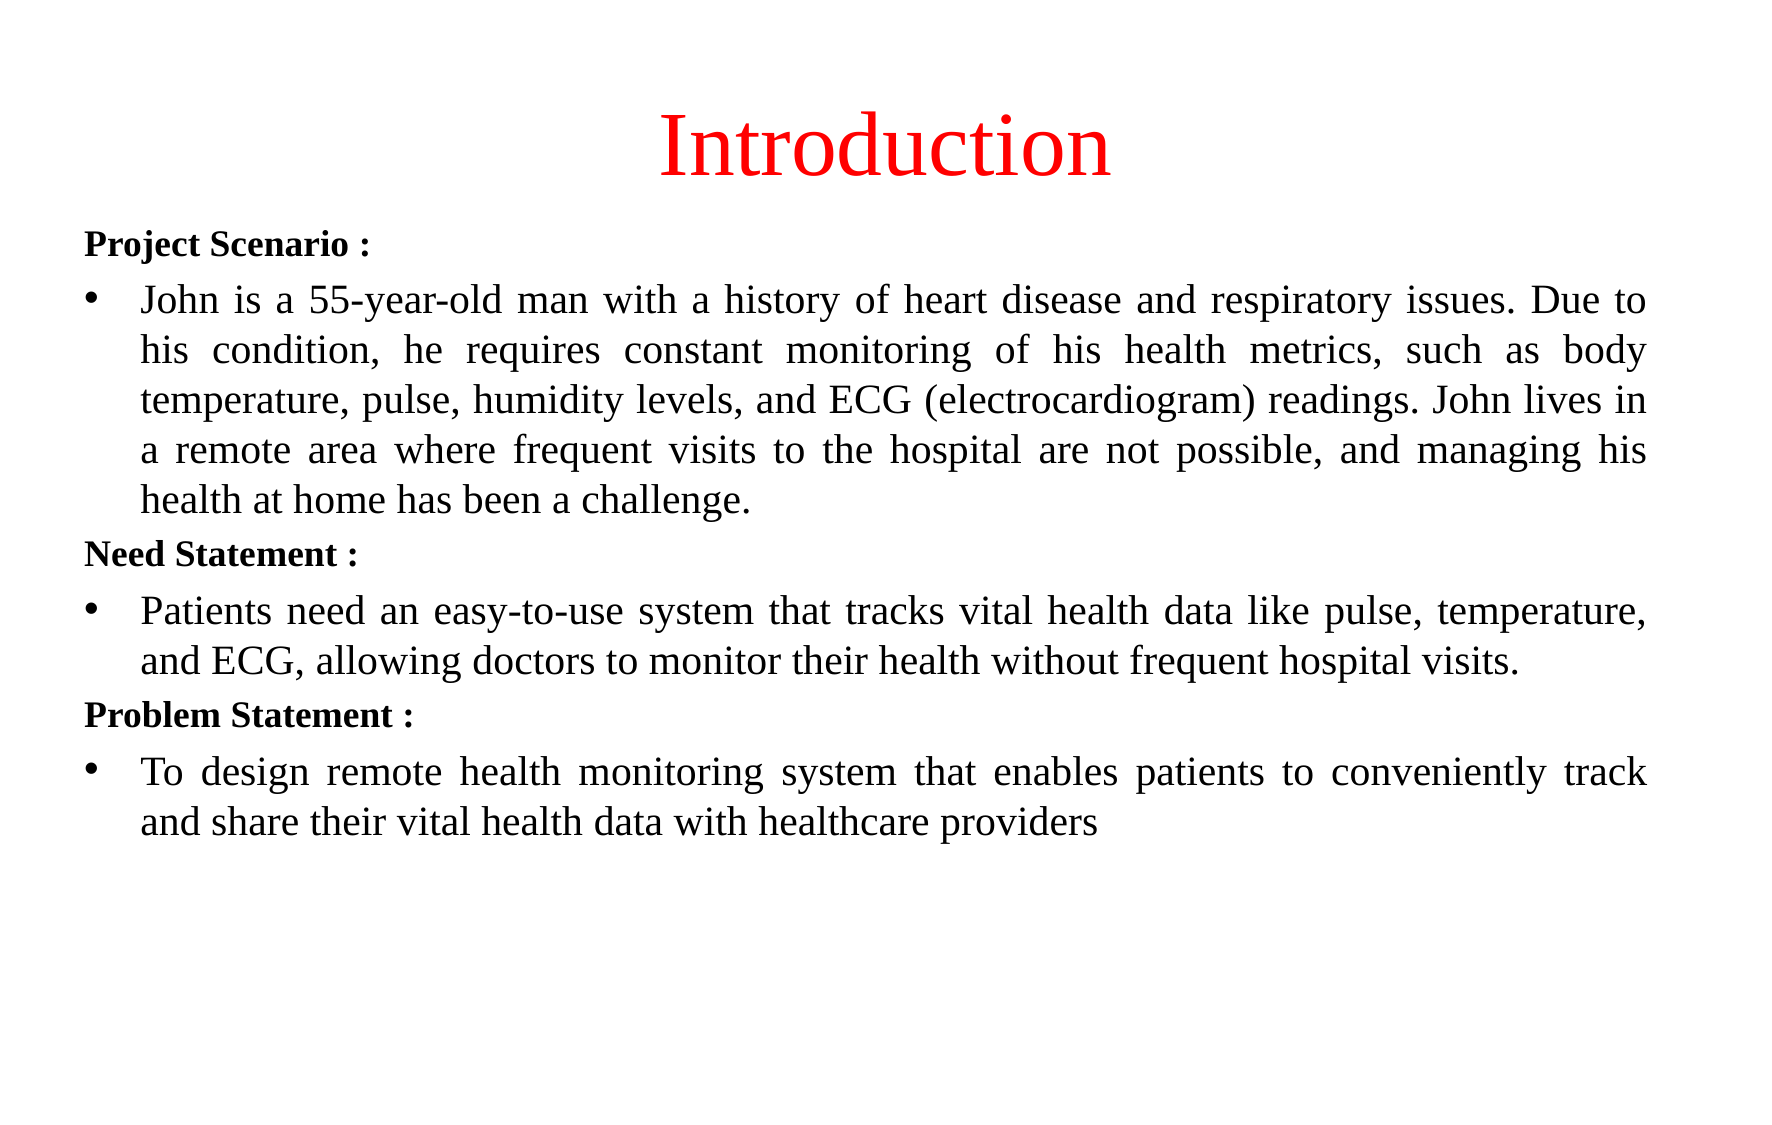

# Introduction
Project Scenario :
John is a 55-year-old man with a history of heart disease and respiratory issues. Due to his condition, he requires constant monitoring of his health metrics, such as body temperature, pulse, humidity levels, and ECG (electrocardiogram) readings. John lives in a remote area where frequent visits to the hospital are not possible, and managing his health at home has been a challenge.
Need Statement :
Patients need an easy-to-use system that tracks vital health data like pulse, temperature, and ECG, allowing doctors to monitor their health without frequent hospital visits.
Problem Statement :
To design remote health monitoring system that enables patients to conveniently track and share their vital health data with healthcare providers